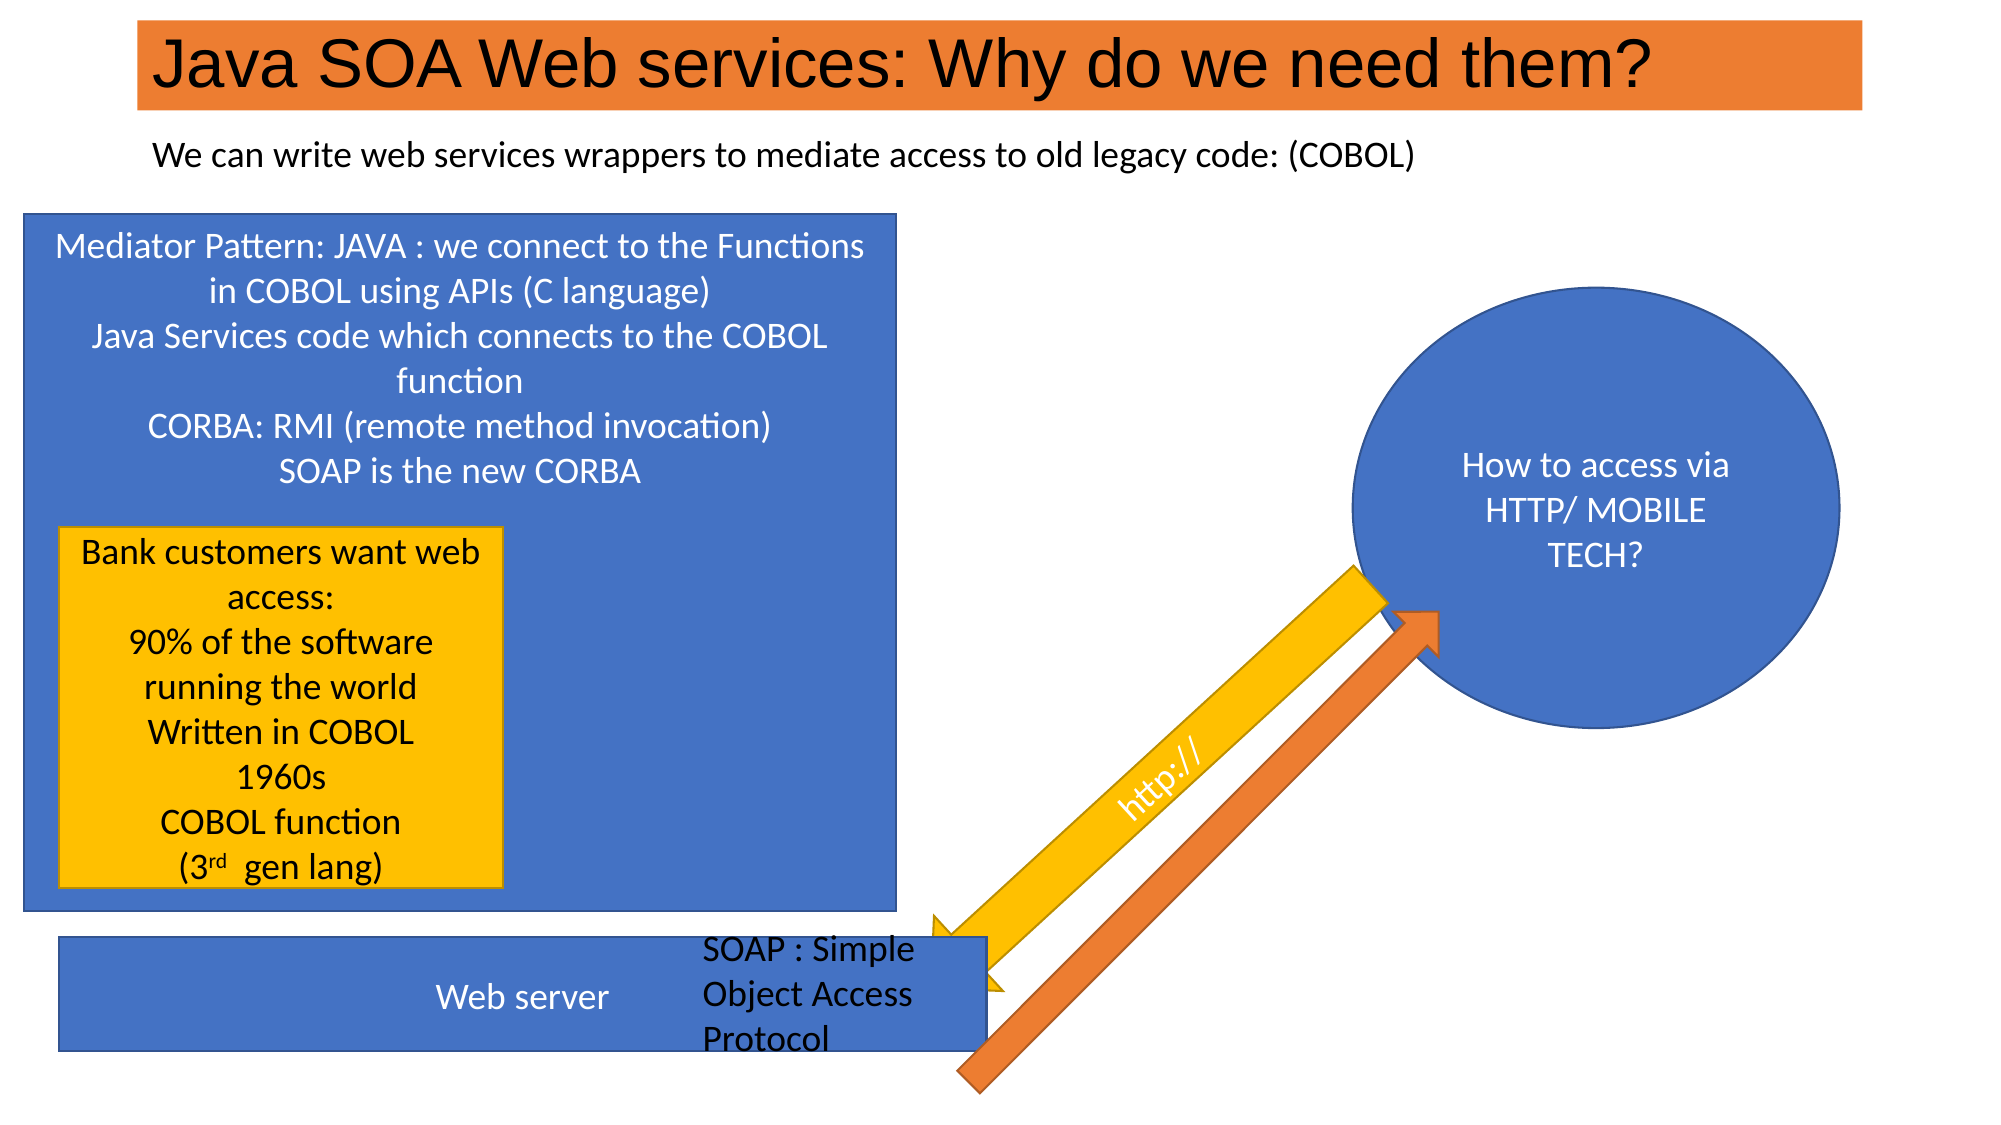

# Java SOA Web services: Why do we need them?
We can write web services wrappers to mediate access to old legacy code: (COBOL)
Mediator Pattern: JAVA : we connect to the Functions in COBOL using APIs (C language)
Java Services code which connects to the COBOL function
CORBA: RMI (remote method invocation)
SOAP is the new CORBA
How to access via HTTP/ MOBILE TECH?
Bank customers want web access:
90% of the software running the world
Written in COBOL
1960s
COBOL function
(3rd  gen lang)
http://

SOAP : Simple  Object Access Protocol
Web server